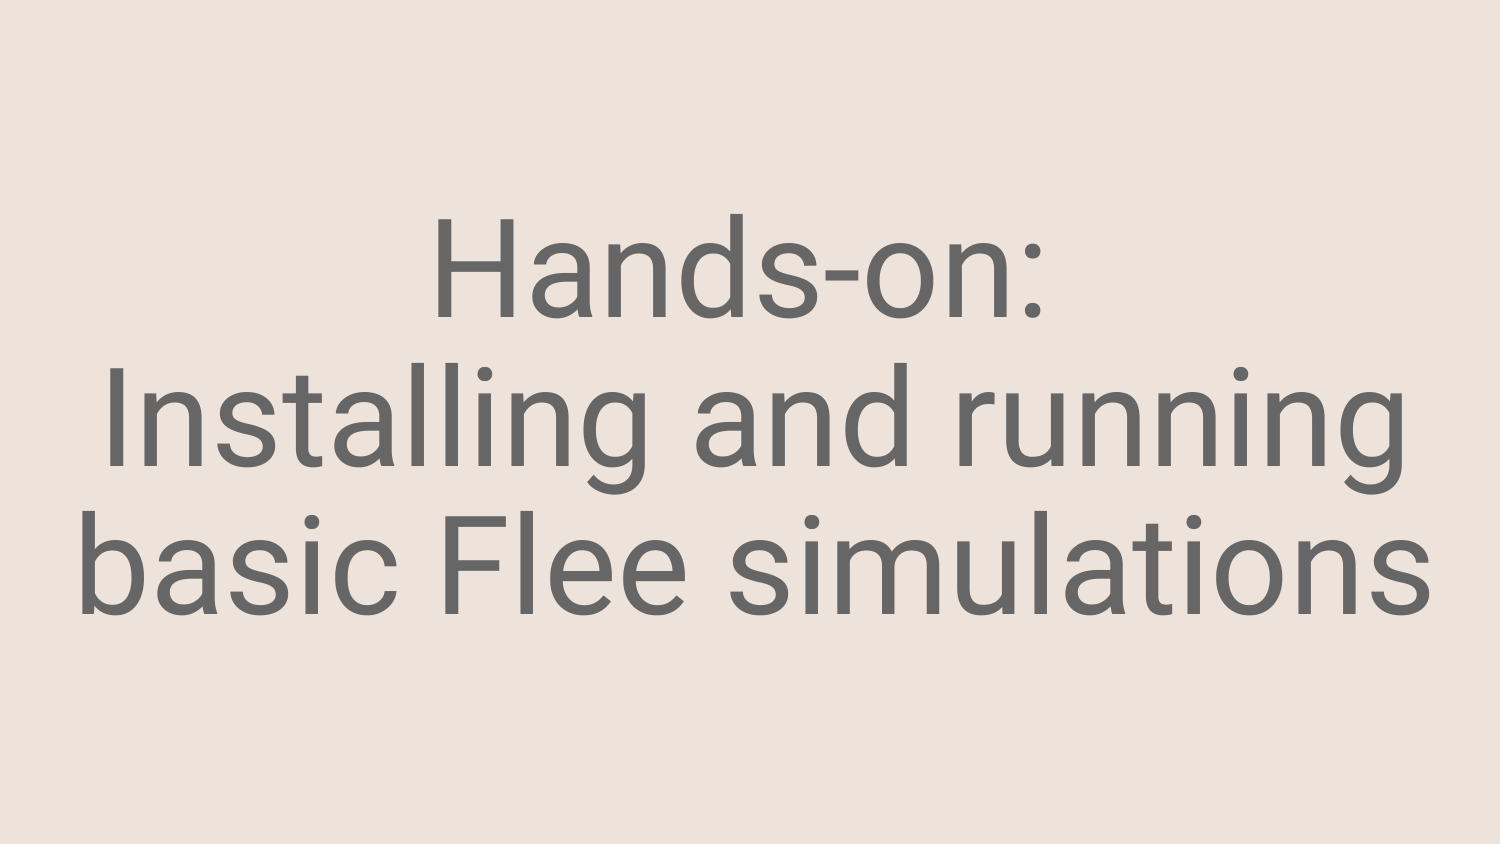

# Hands-on:
Installing and running basic Flee simulations